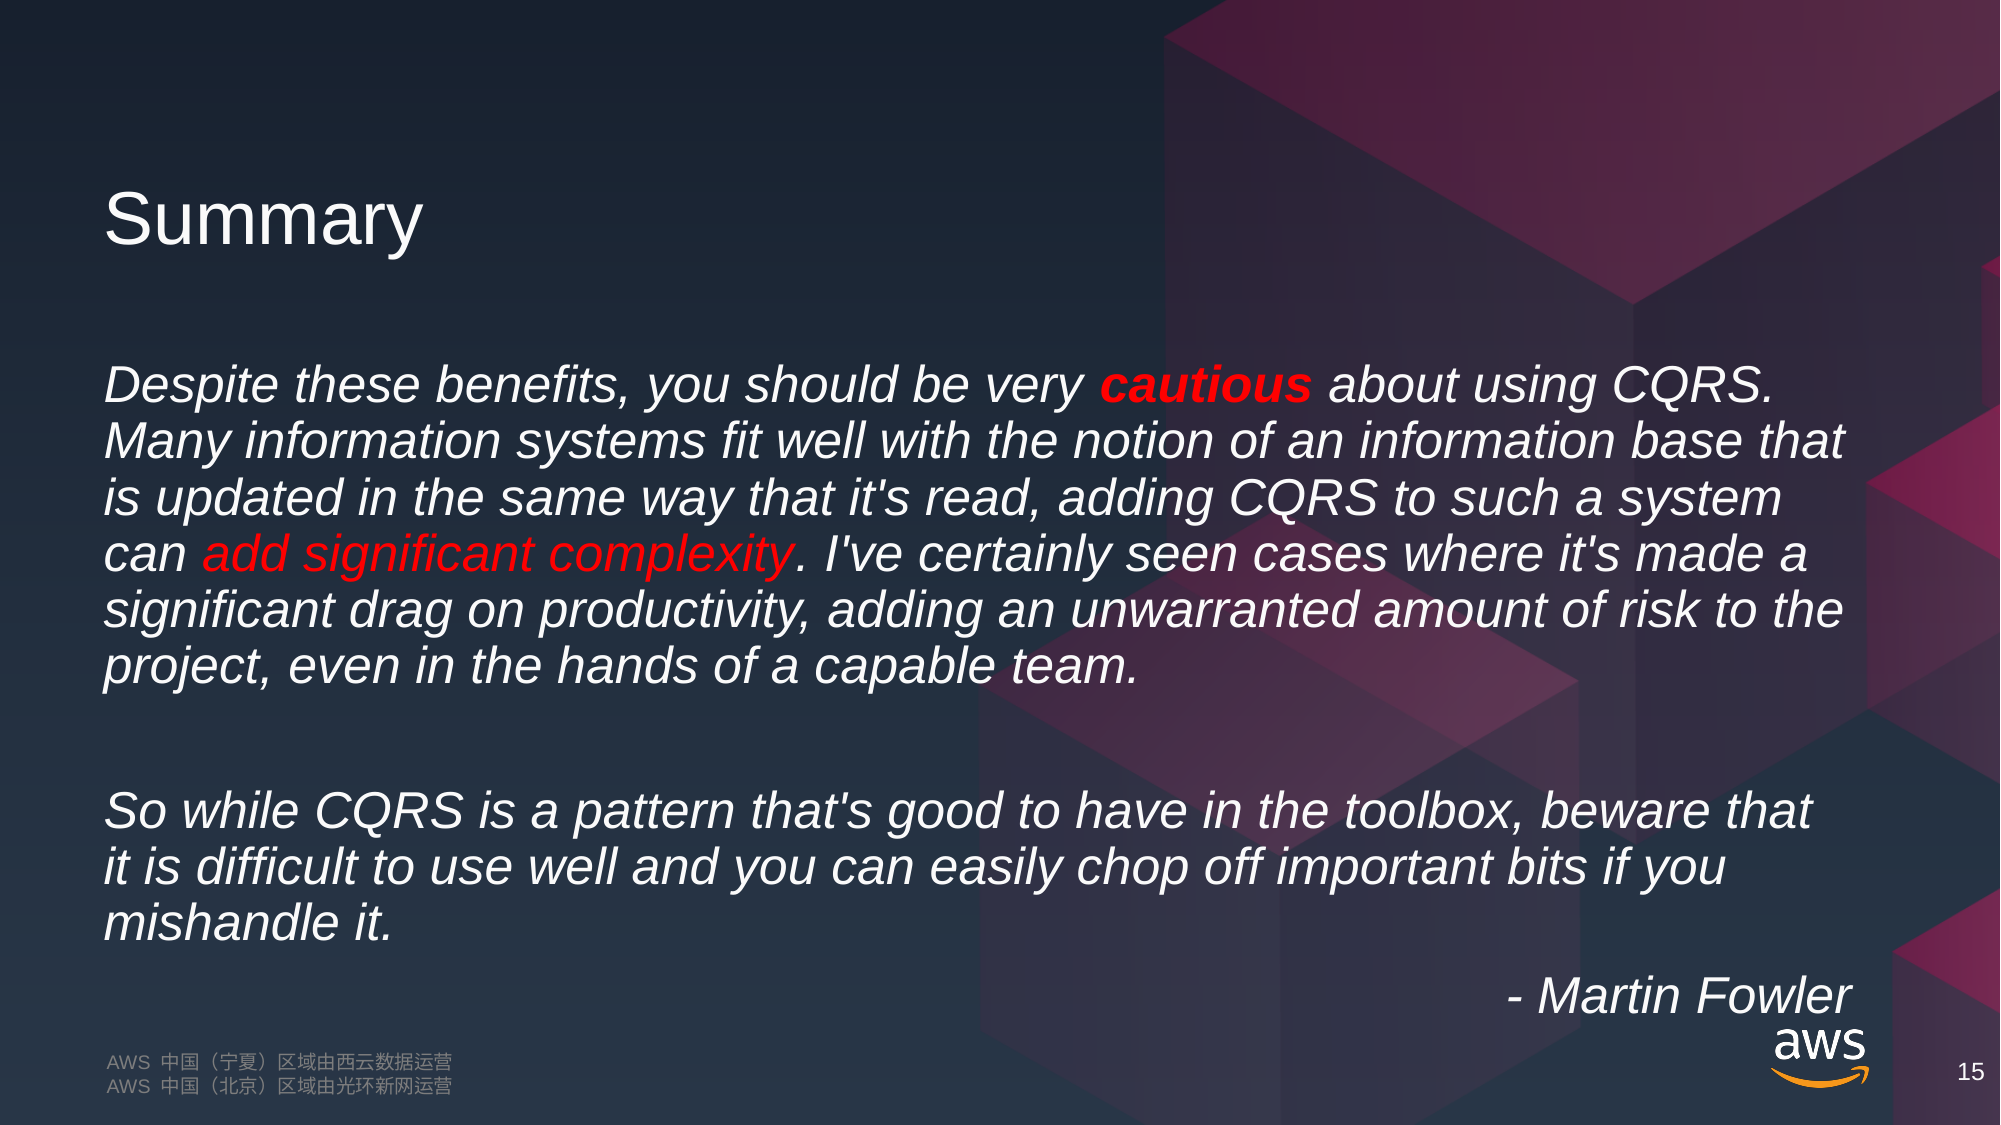

# Summary
Despite these benefits, you should be very cautious about using CQRS. Many information systems fit well with the notion of an information base that is updated in the same way that it's read, adding CQRS to such a system can add significant complexity. I've certainly seen cases where it's made a significant drag on productivity, adding an unwarranted amount of risk to the project, even in the hands of a capable team.

So while CQRS is a pattern that's good to have in the toolbox, beware that it is difficult to use well and you can easily chop off important bits if you mishandle it.
- Martin Fowler

15